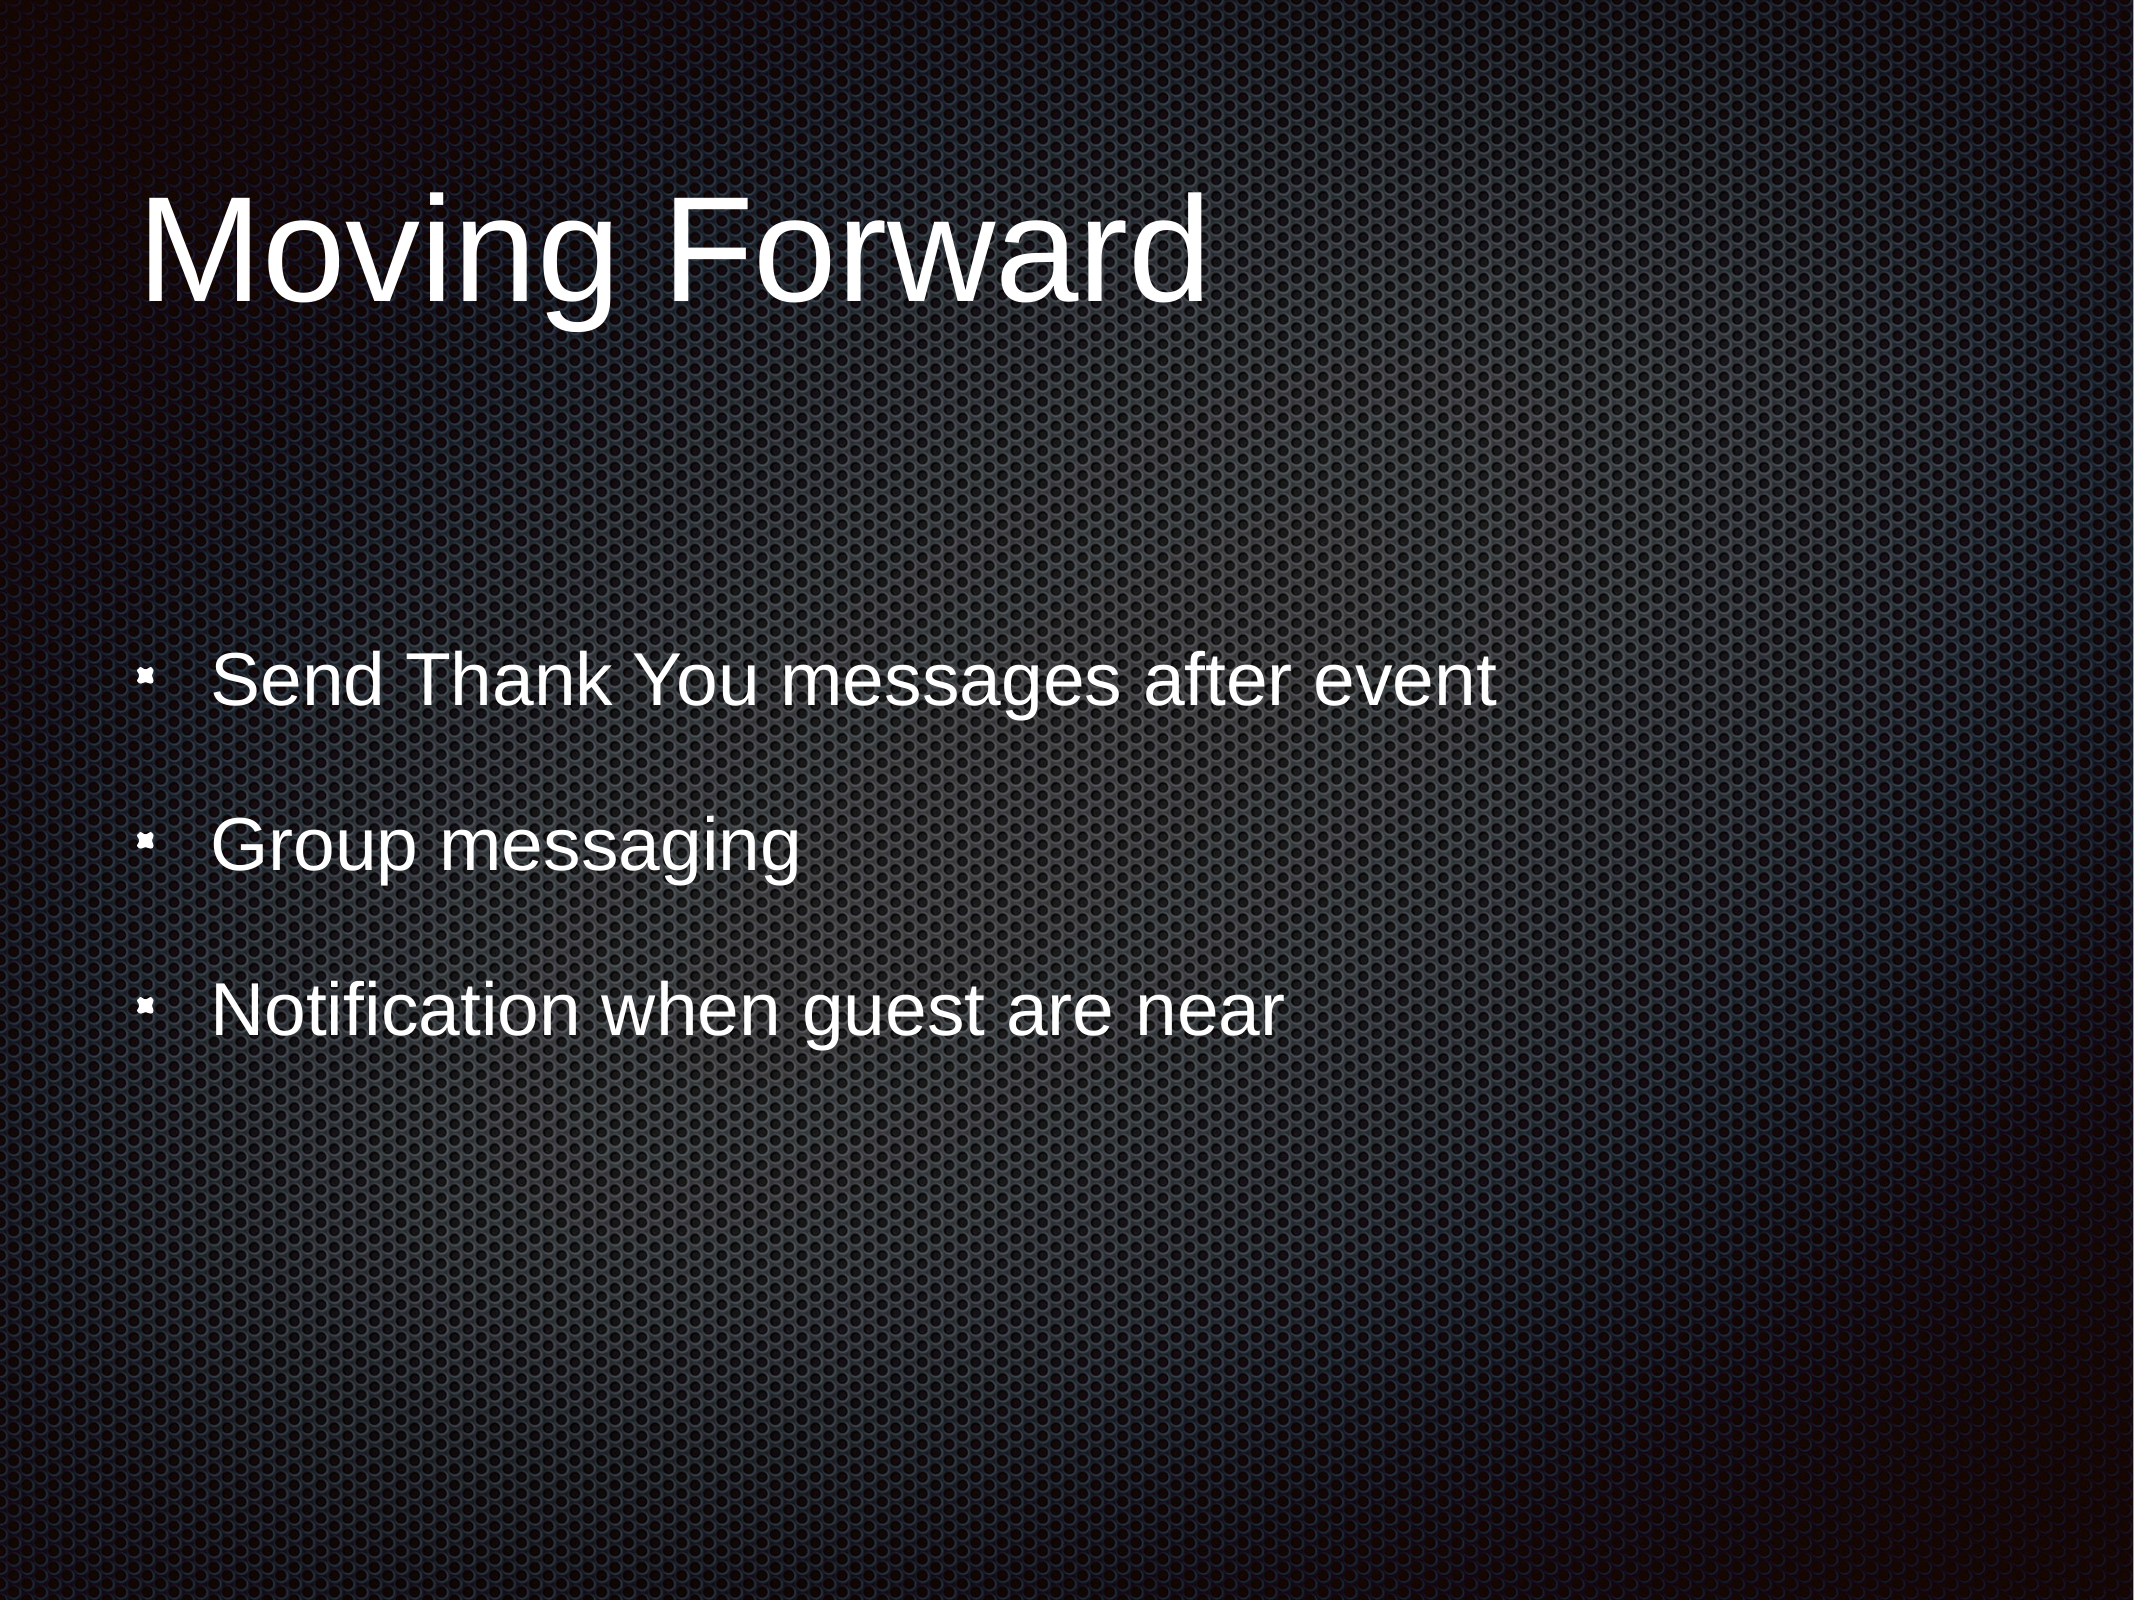

# Moving Forward
Send Thank You messages after event
Group messaging
Notification when guest are near